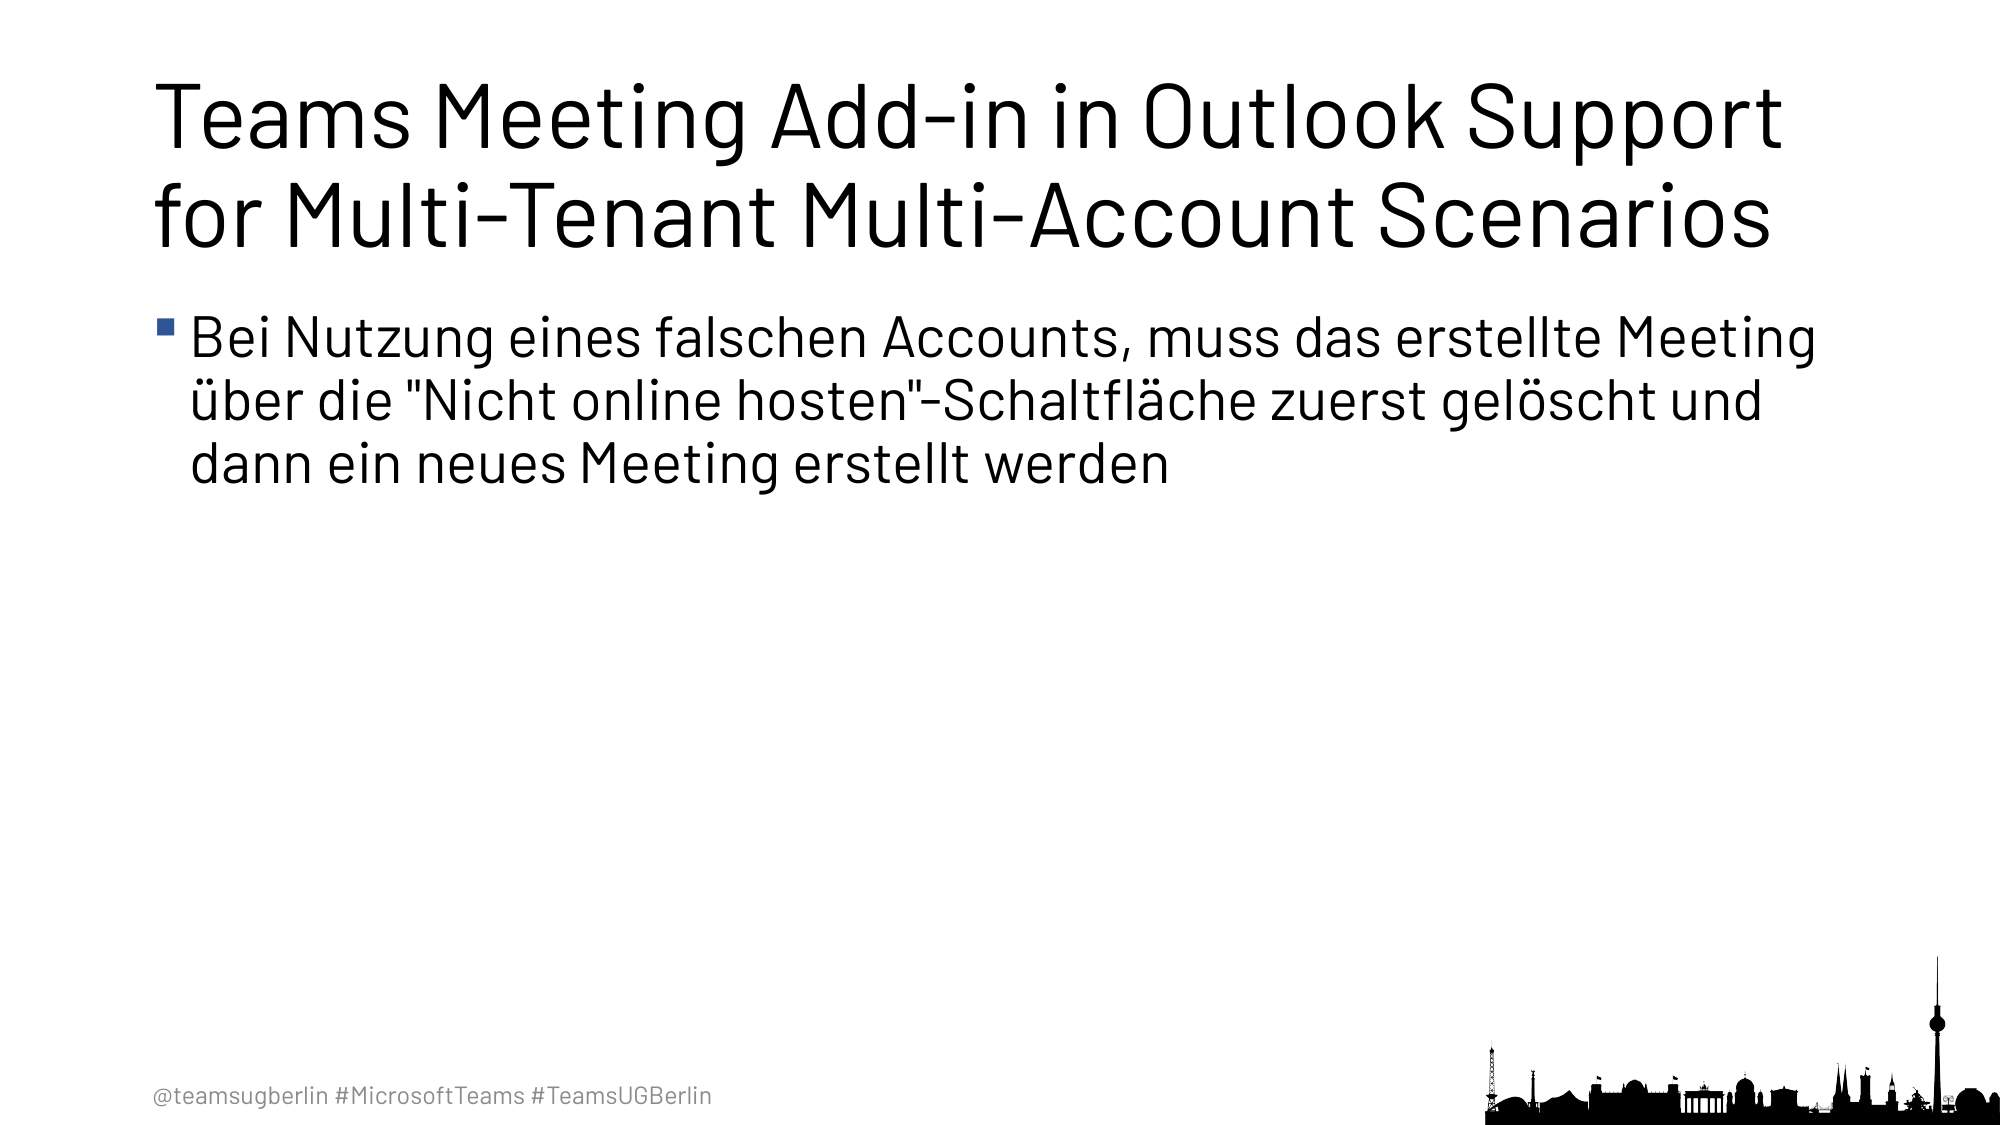

# Teams Meeting Add-in in Outlook Support for Multi-Tenant Multi-Account Scenarios
Bei Nutzung eines falschen Accounts, muss das erstellte Meeting über die "Nicht online hosten"-Schaltfläche zuerst gelöscht und dann ein neues Meeting erstellt werden